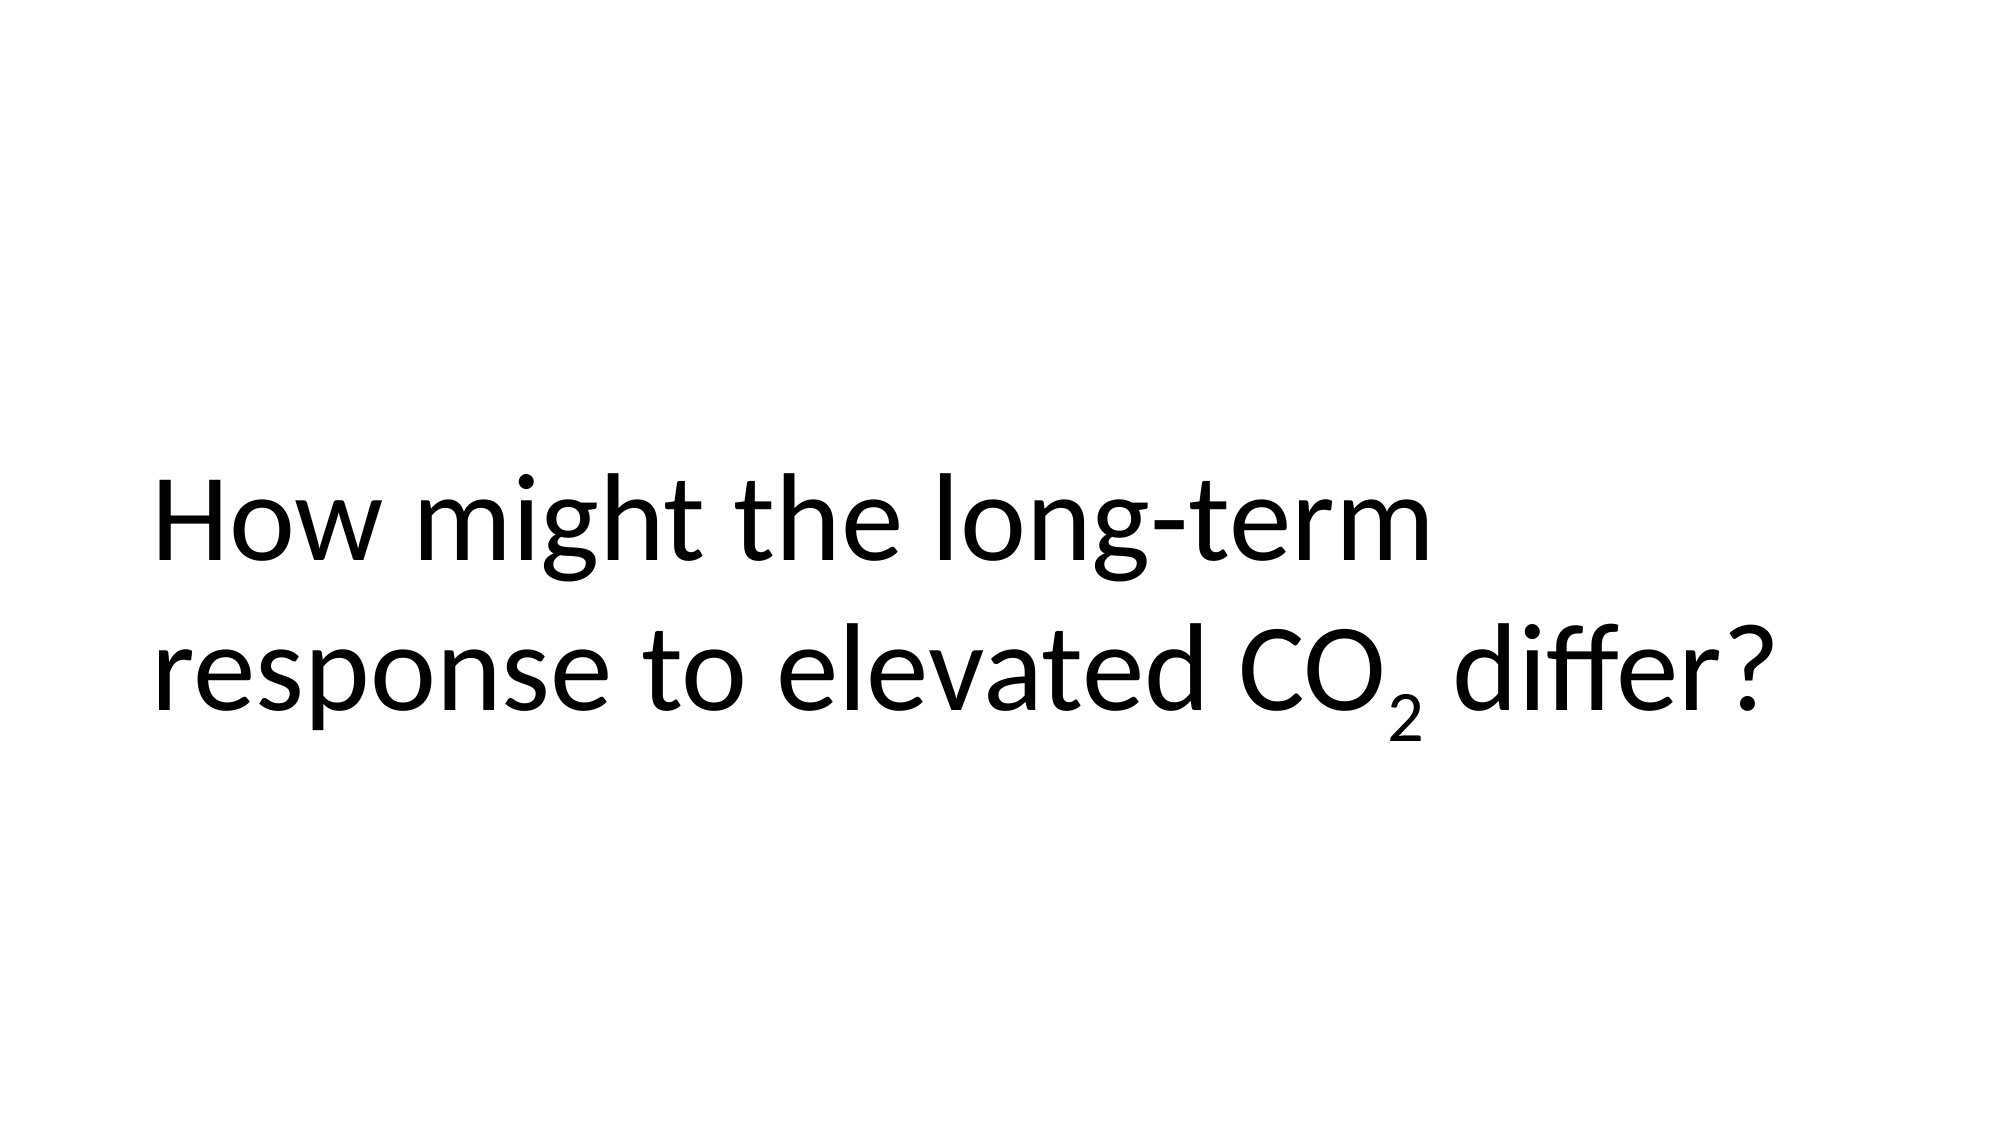

# How might the long-term response to elevated CO2 differ?